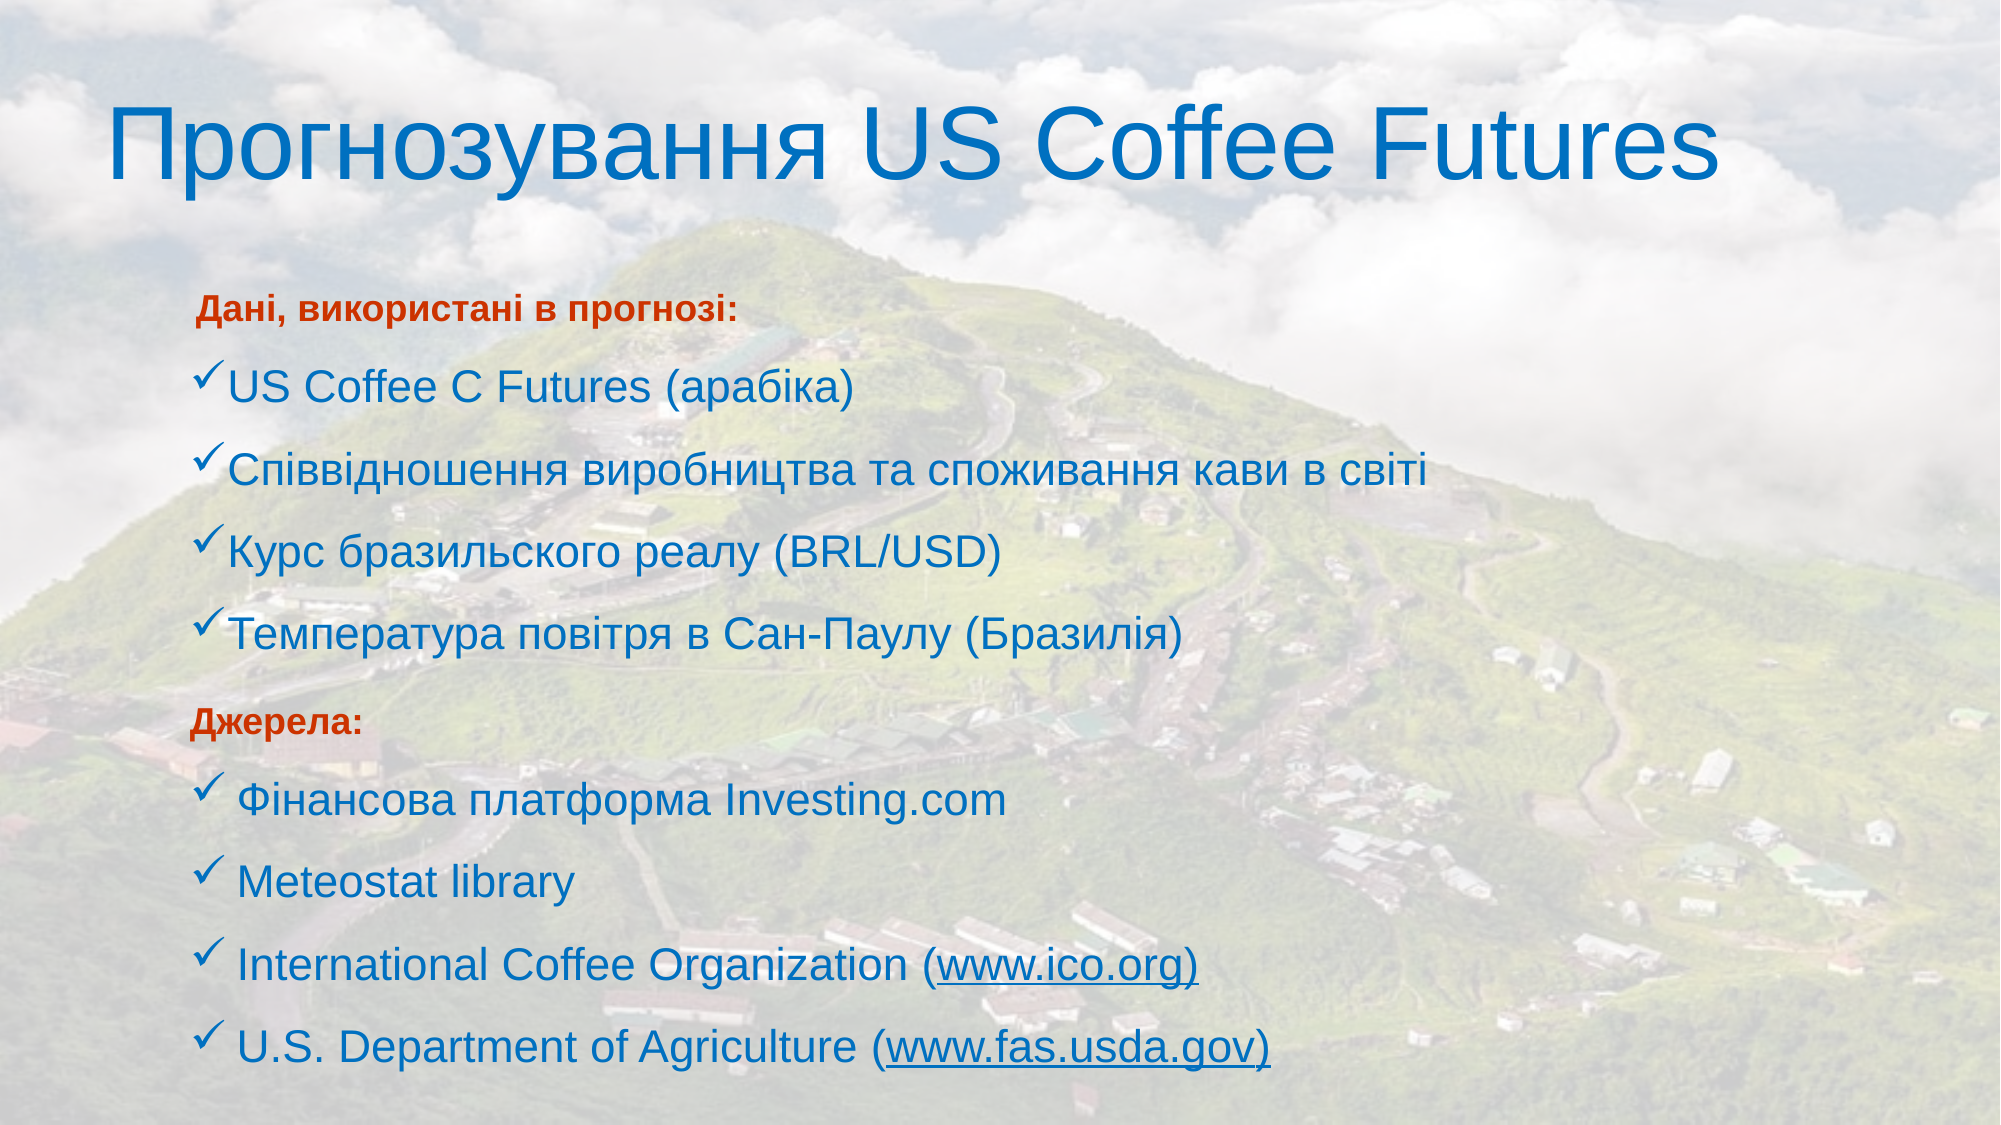

Прогнозування US Coffee Futures
Дані, використані в прогнозі:
US Coffee C Futures (арабіка)
Співвідношення виробництва та споживання кави в світі
Курс бразильского реалу (BRL/USD)
Температура повітря в Сан-Паулу (Бразилія)
Джерела:
Фінансова платформа Investing.com
Meteostat library
International Coffee Organization (www.ico.org)
U.S. Department of Agriculture (www.fas.usda.gov)